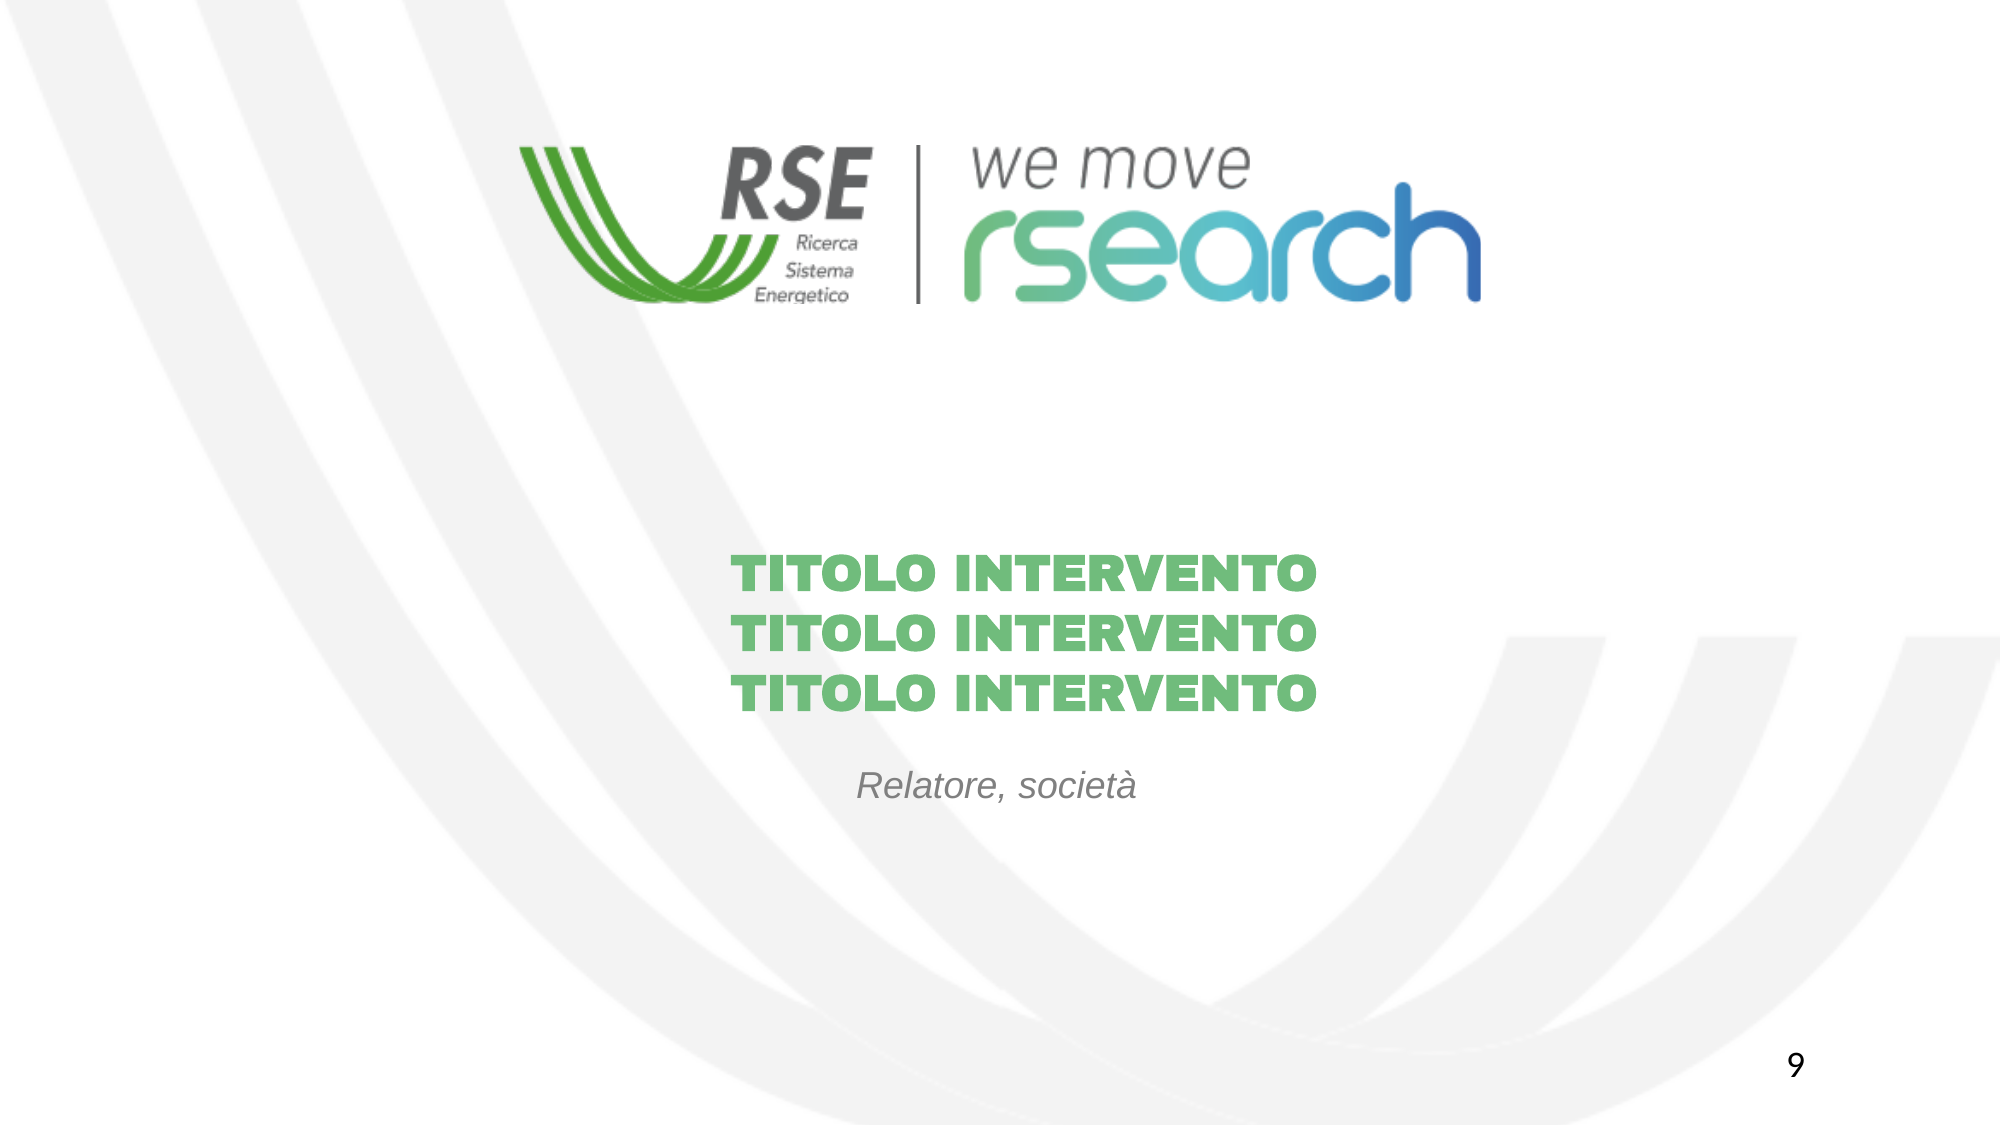

TITOLO INTERVENTO
TITOLO INTERVENTO
TITOLO INTERVENTO
Relatore, società